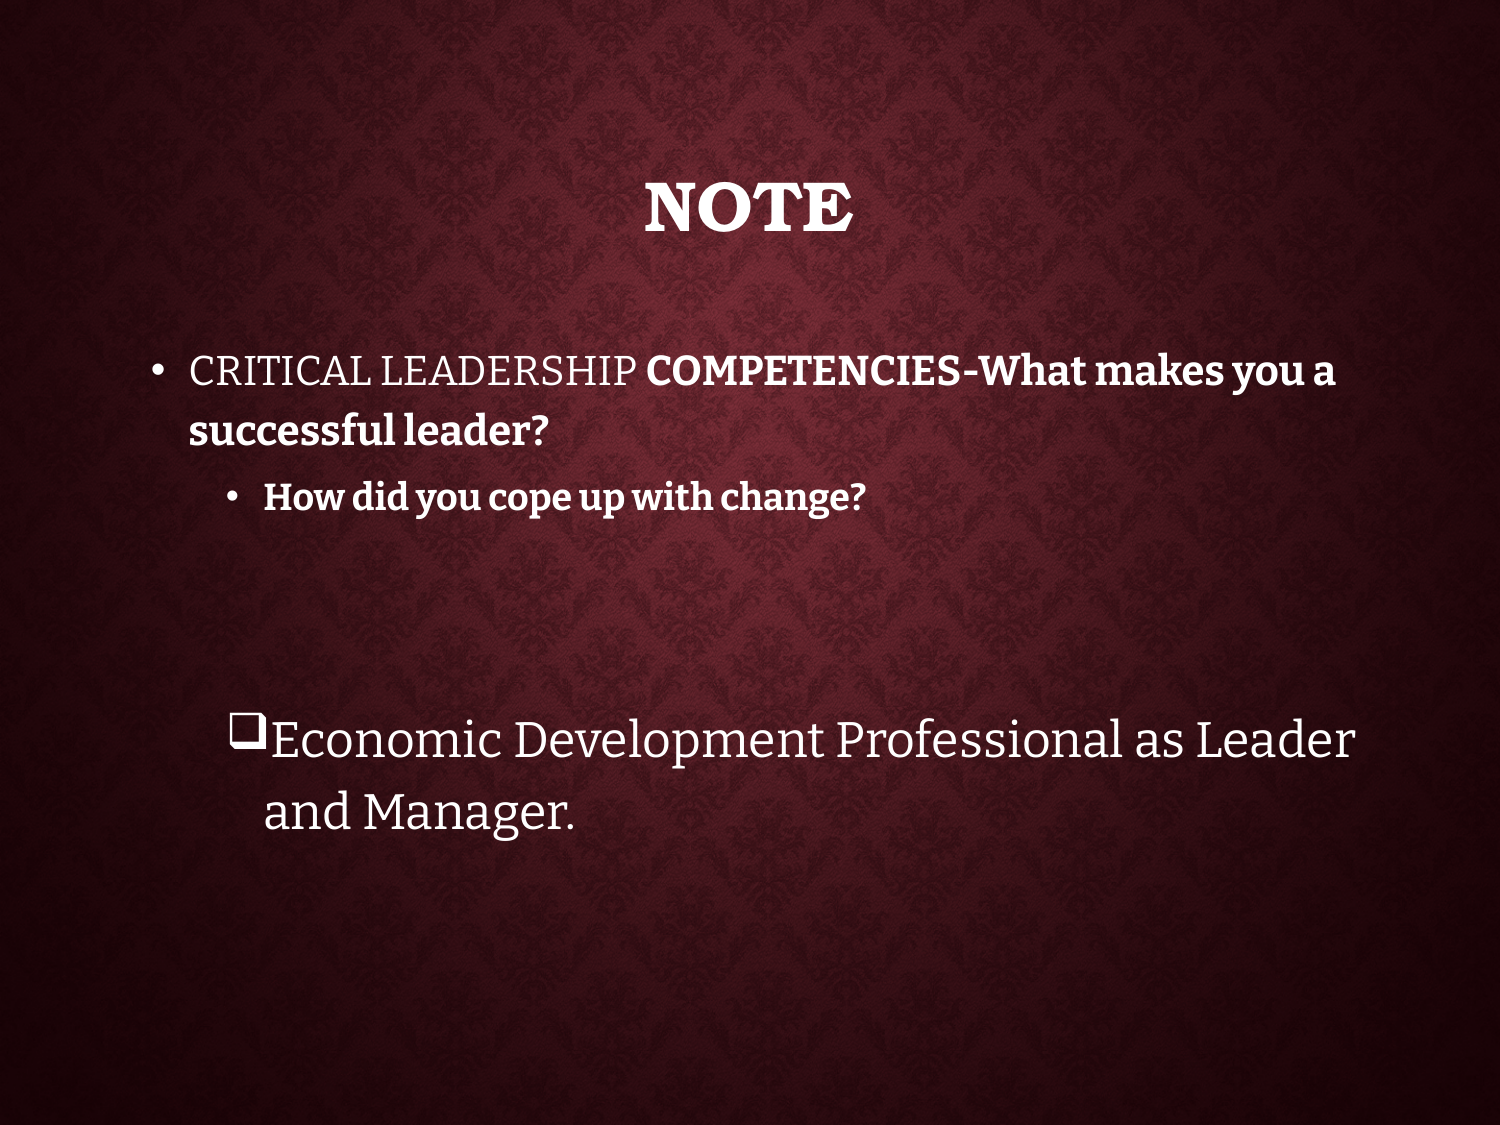

# NOTE
CRITICAL LEADERSHIP COMPETENCIES-What makes you a successful leader?
How did you cope up with change?

Economic Development Professional as Leader and Manager.